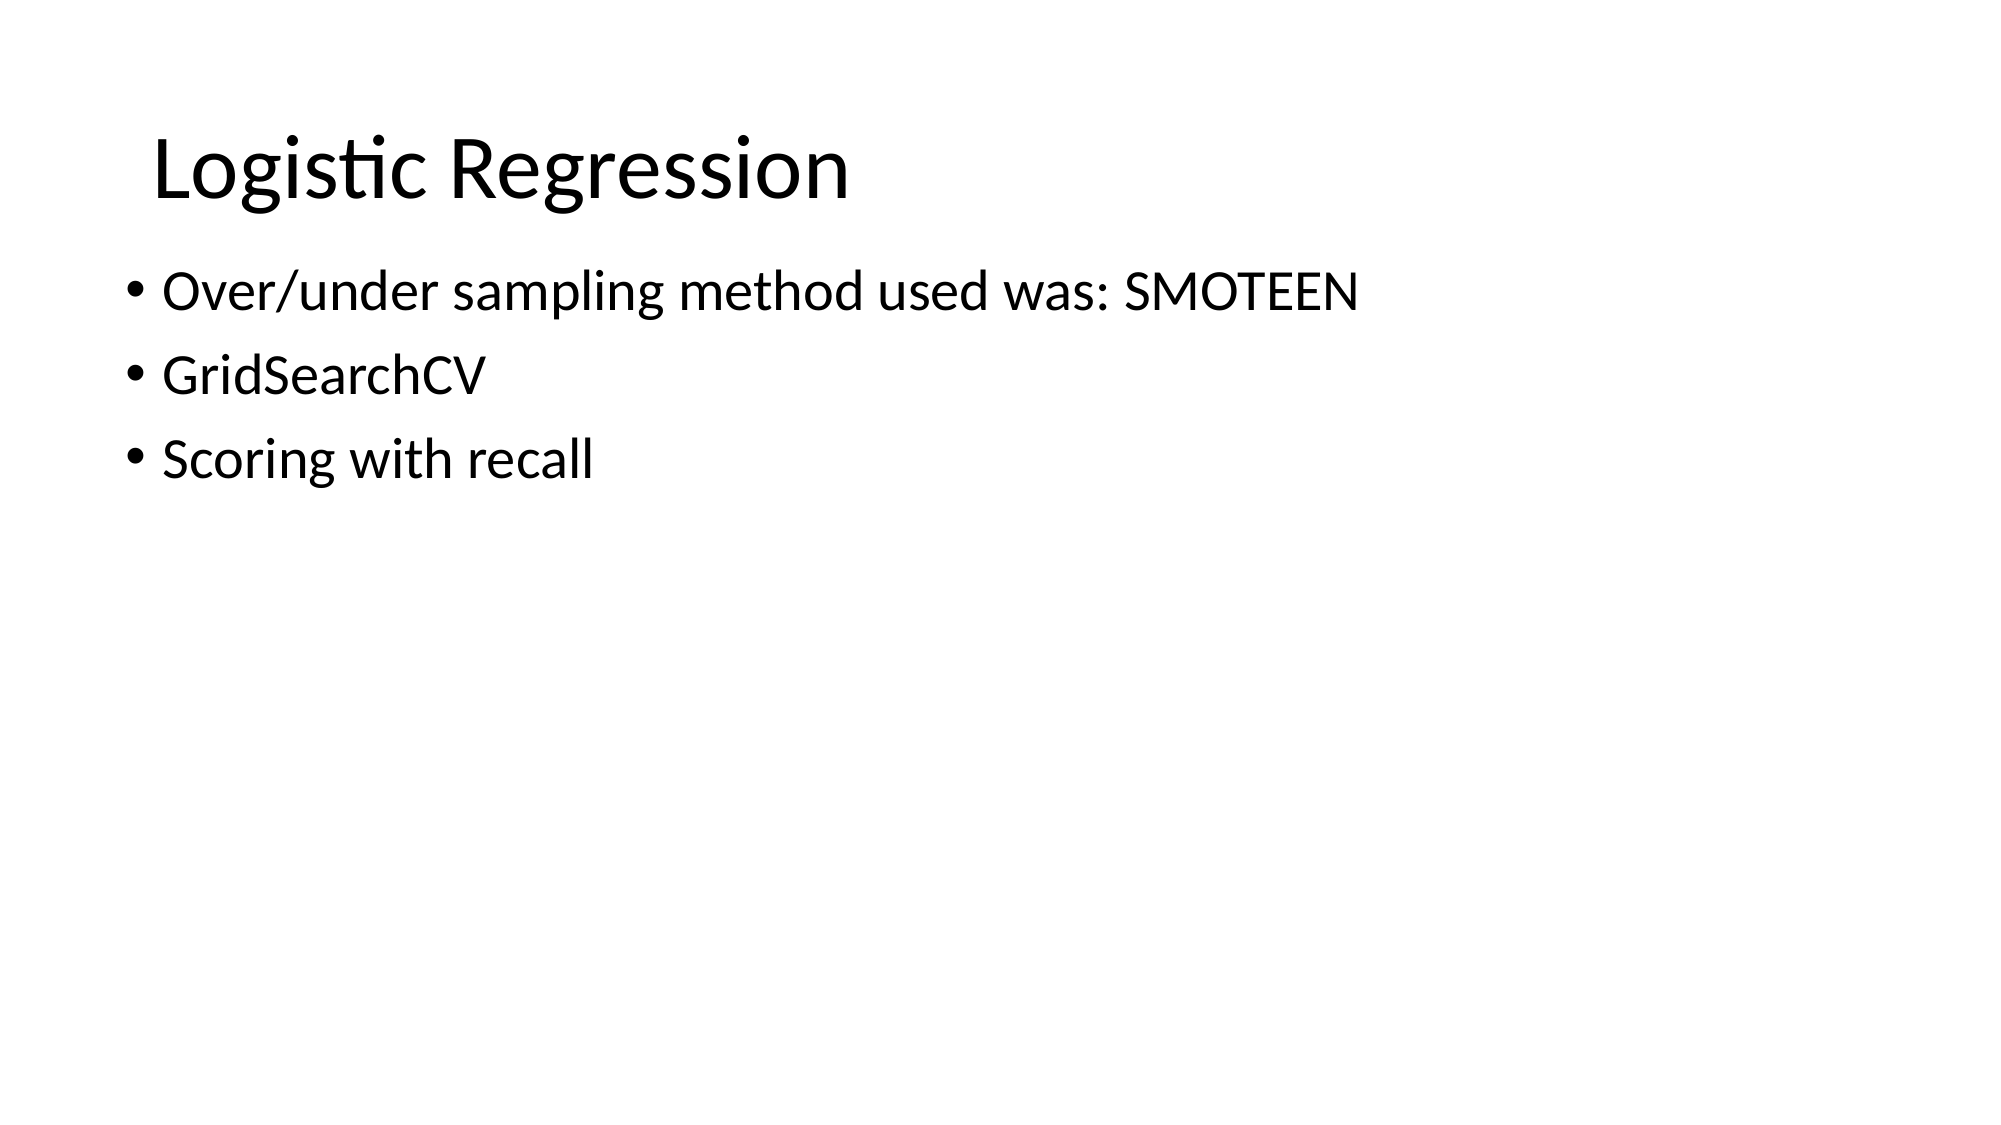

# Logistic Regression
Over/under sampling method used was: SMOTEEN
GridSearchCV
Scoring with recall